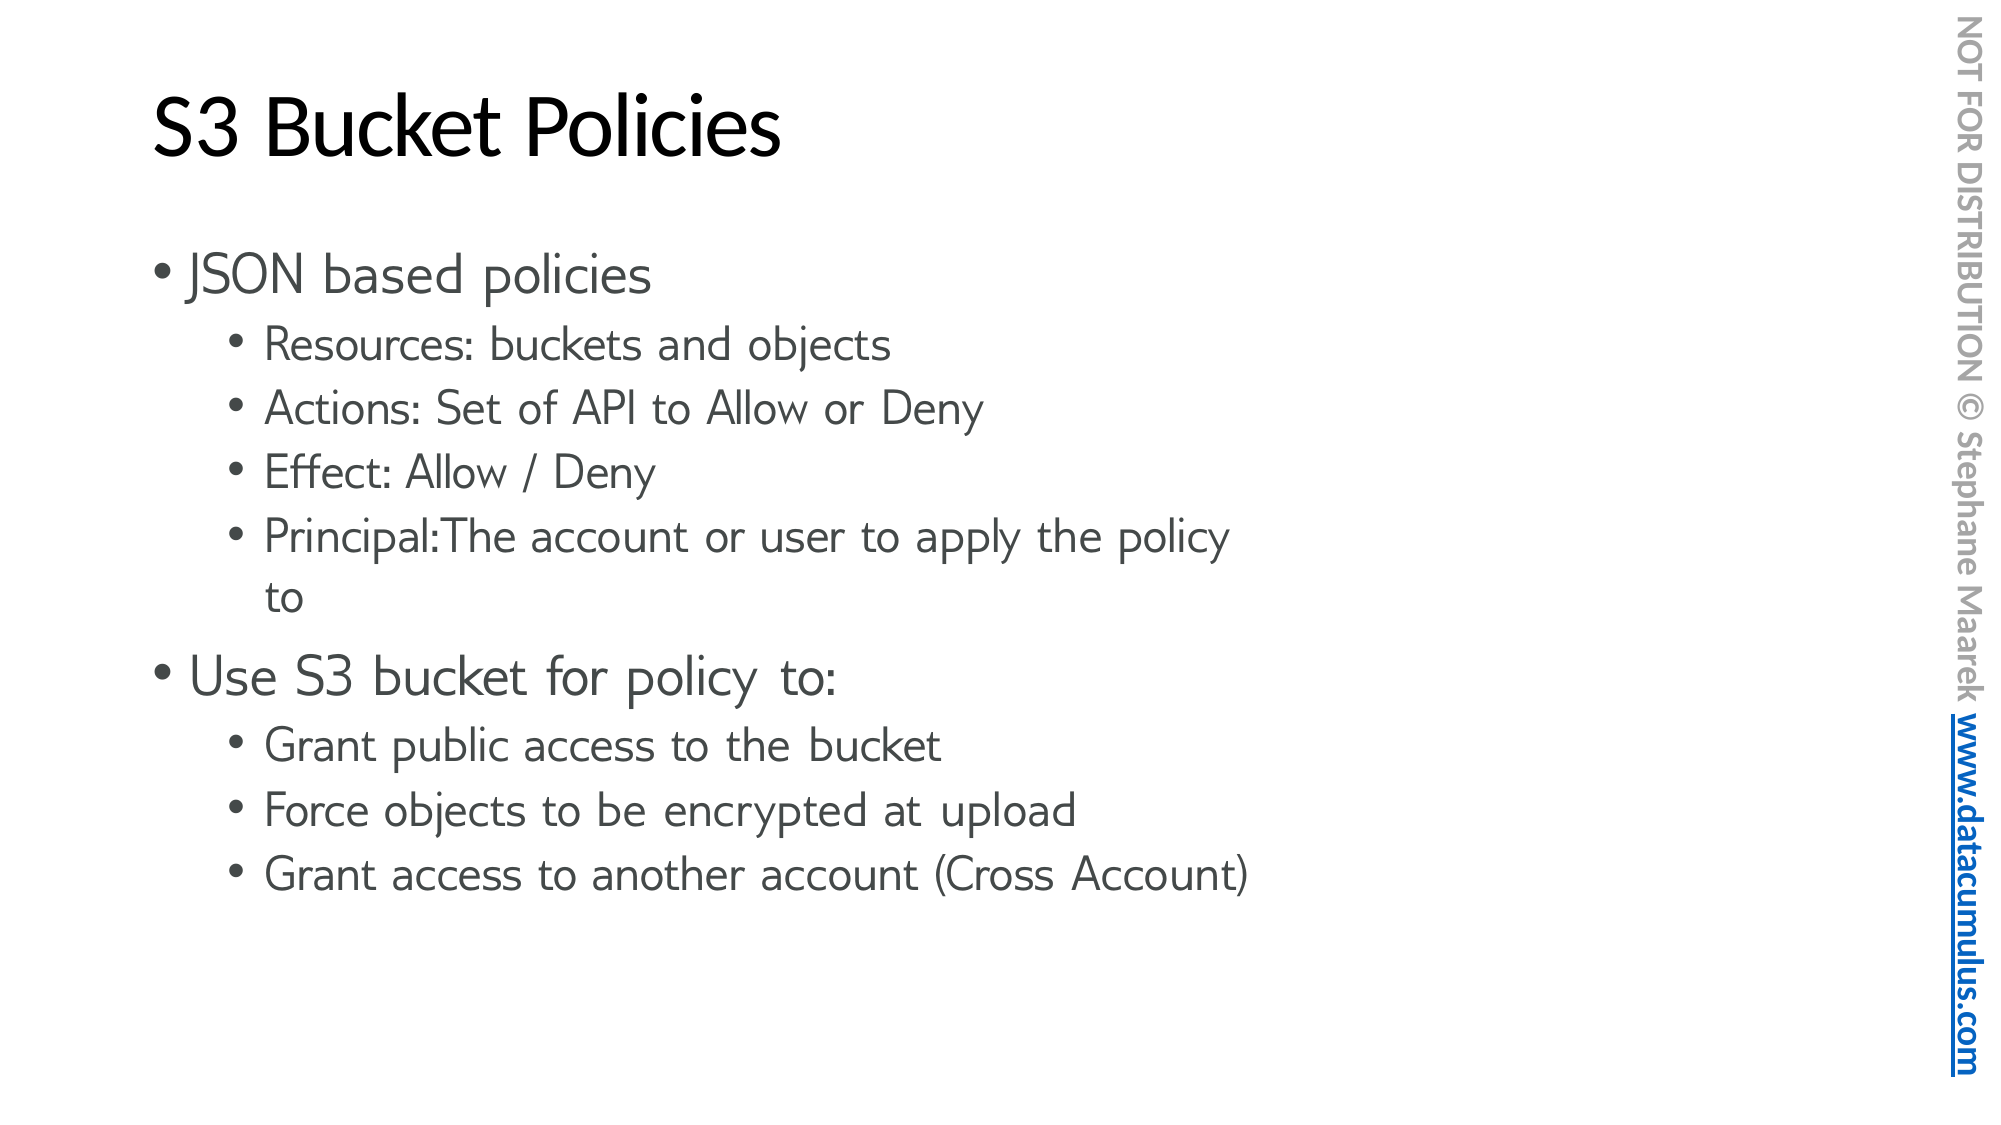

NOT FOR DISTRIBUTION © Stephane Maarek www.datacumulus.com
# S3 Bucket Policies
JSON based policies
Resources: buckets and objects
Actions: Set of API to Allow or Deny
Effect: Allow / Deny
Principal:The account or user to apply the policy to
Use S3 bucket for policy to:
Grant public access to the bucket
Force objects to be encrypted at upload
Grant access to another account (Cross Account)
© Stephane Maarek